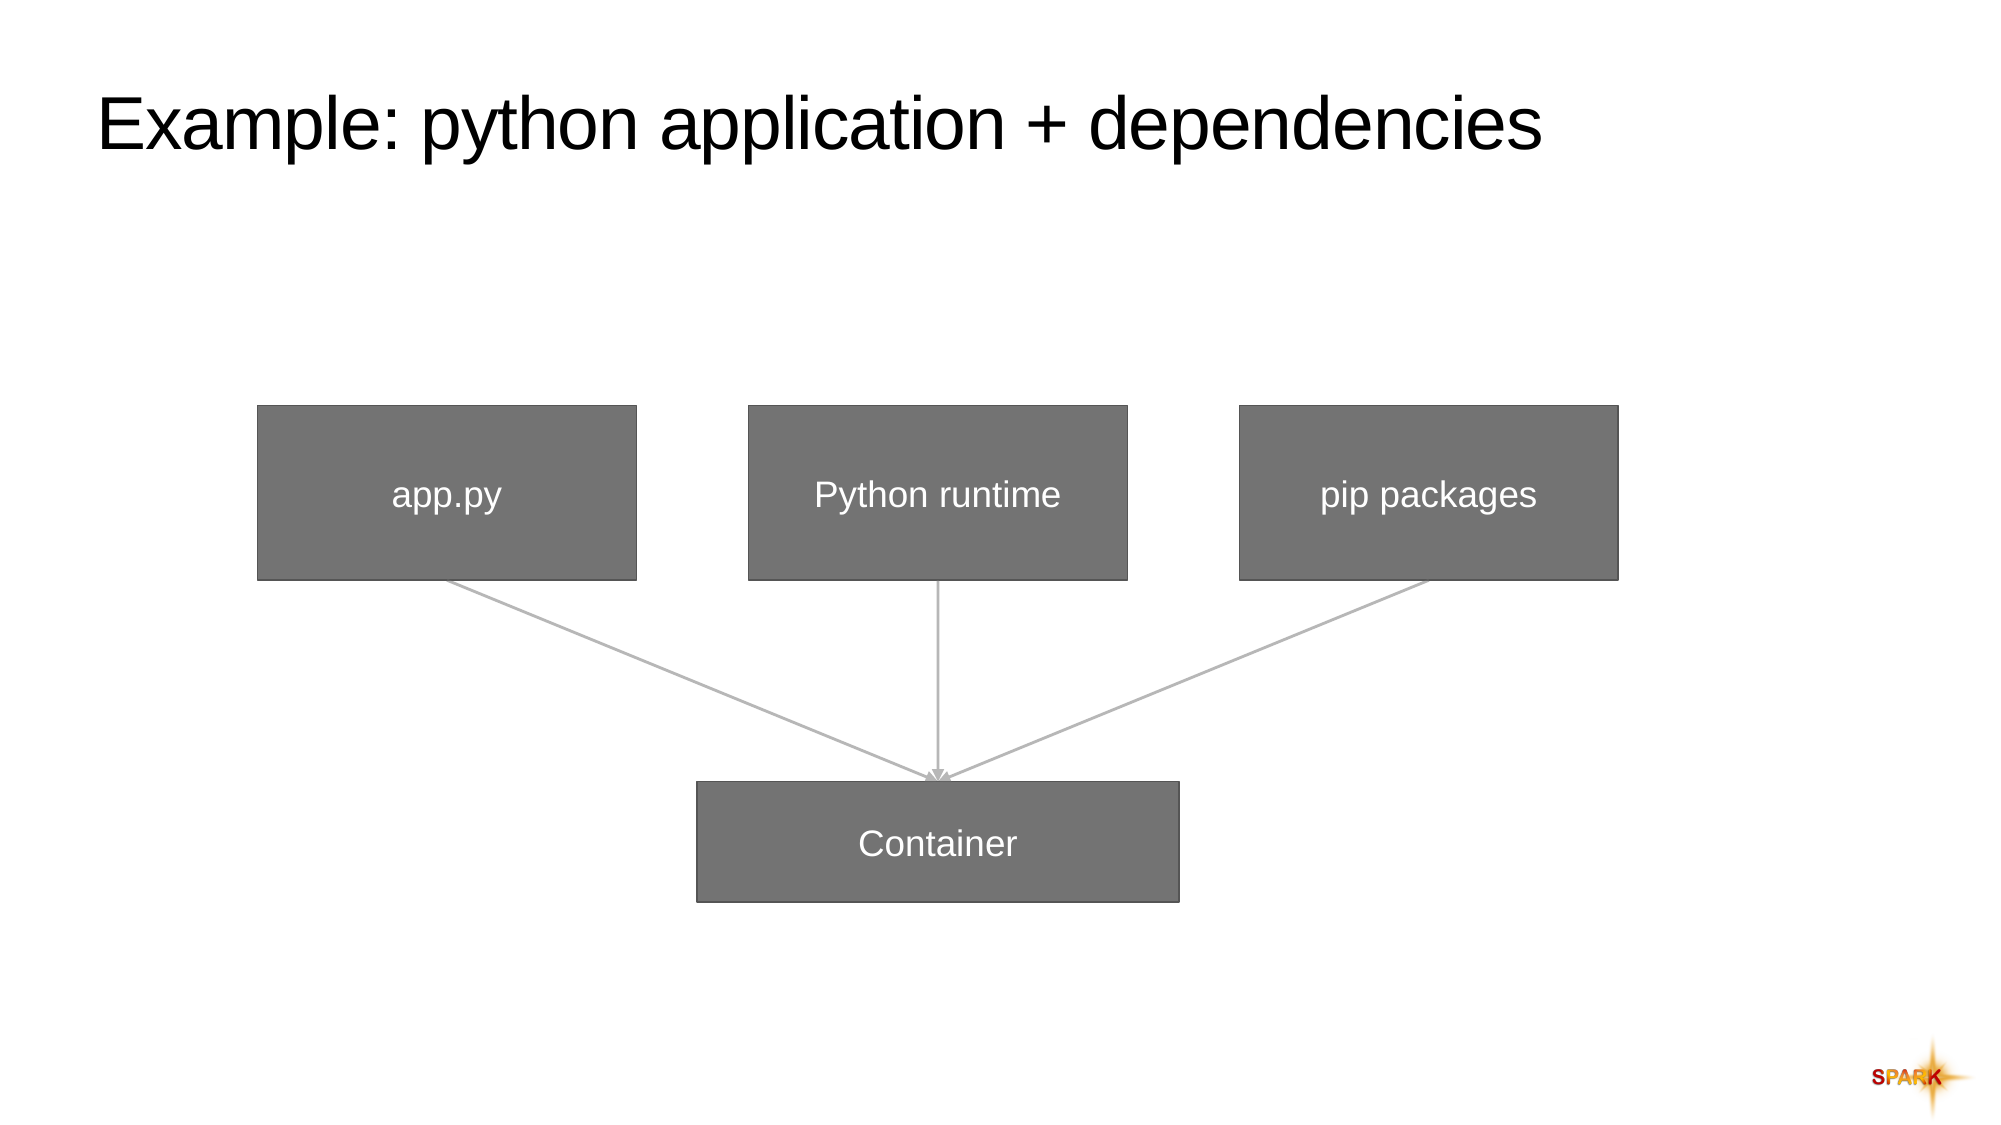

# Example: python application + dependencies
Python runtime
app.py
pip packages
Container